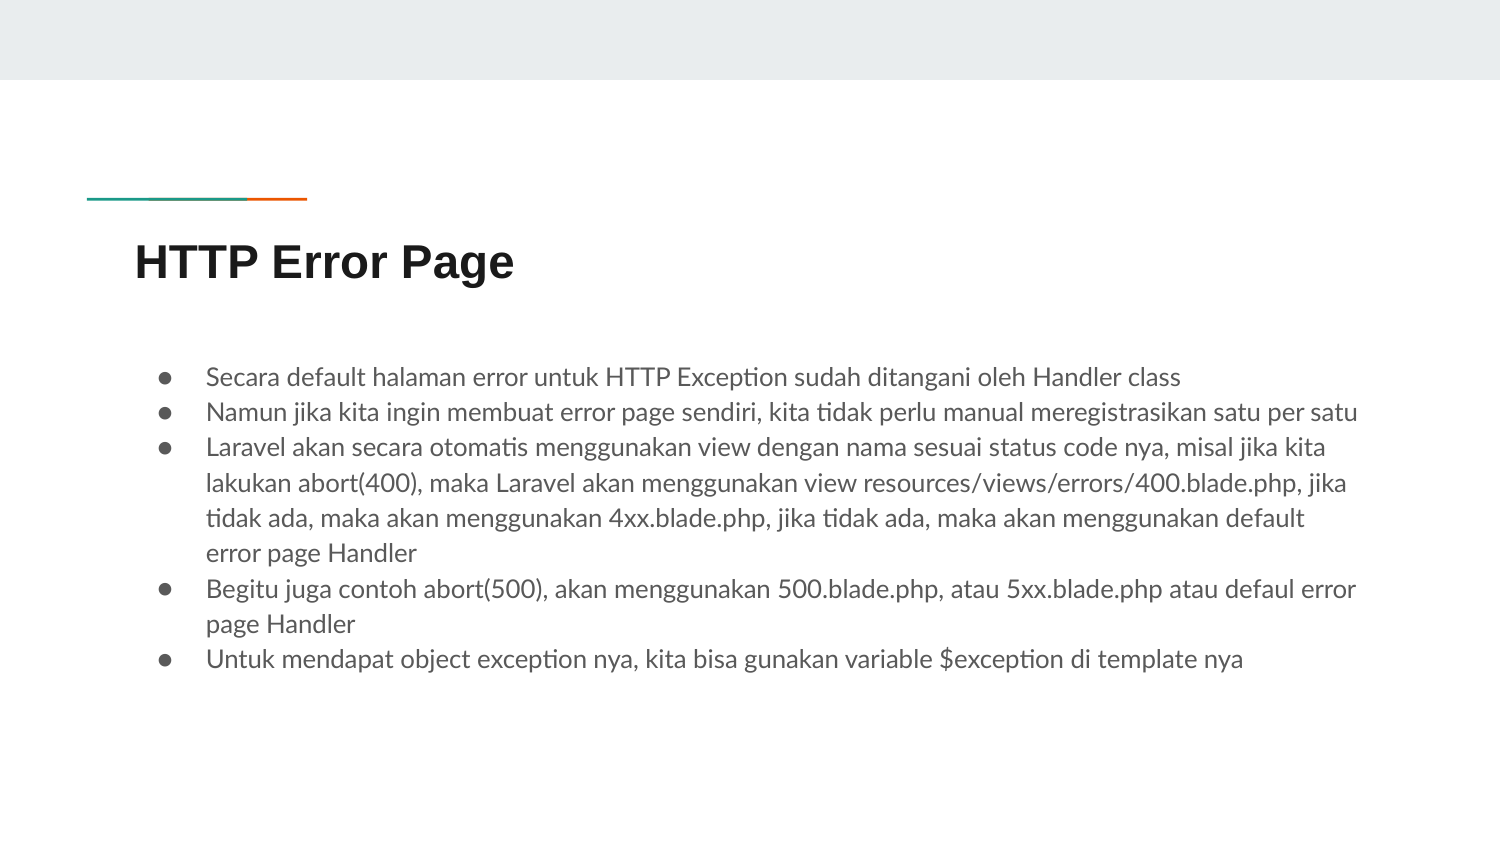

# HTTP Error Page
Secara default halaman error untuk HTTP Exception sudah ditangani oleh Handler class
Namun jika kita ingin membuat error page sendiri, kita tidak perlu manual meregistrasikan satu per satu
Laravel akan secara otomatis menggunakan view dengan nama sesuai status code nya, misal jika kita lakukan abort(400), maka Laravel akan menggunakan view resources/views/errors/400.blade.php, jika tidak ada, maka akan menggunakan 4xx.blade.php, jika tidak ada, maka akan menggunakan default error page Handler
Begitu juga contoh abort(500), akan menggunakan 500.blade.php, atau 5xx.blade.php atau defaul error page Handler
Untuk mendapat object exception nya, kita bisa gunakan variable $exception di template nya